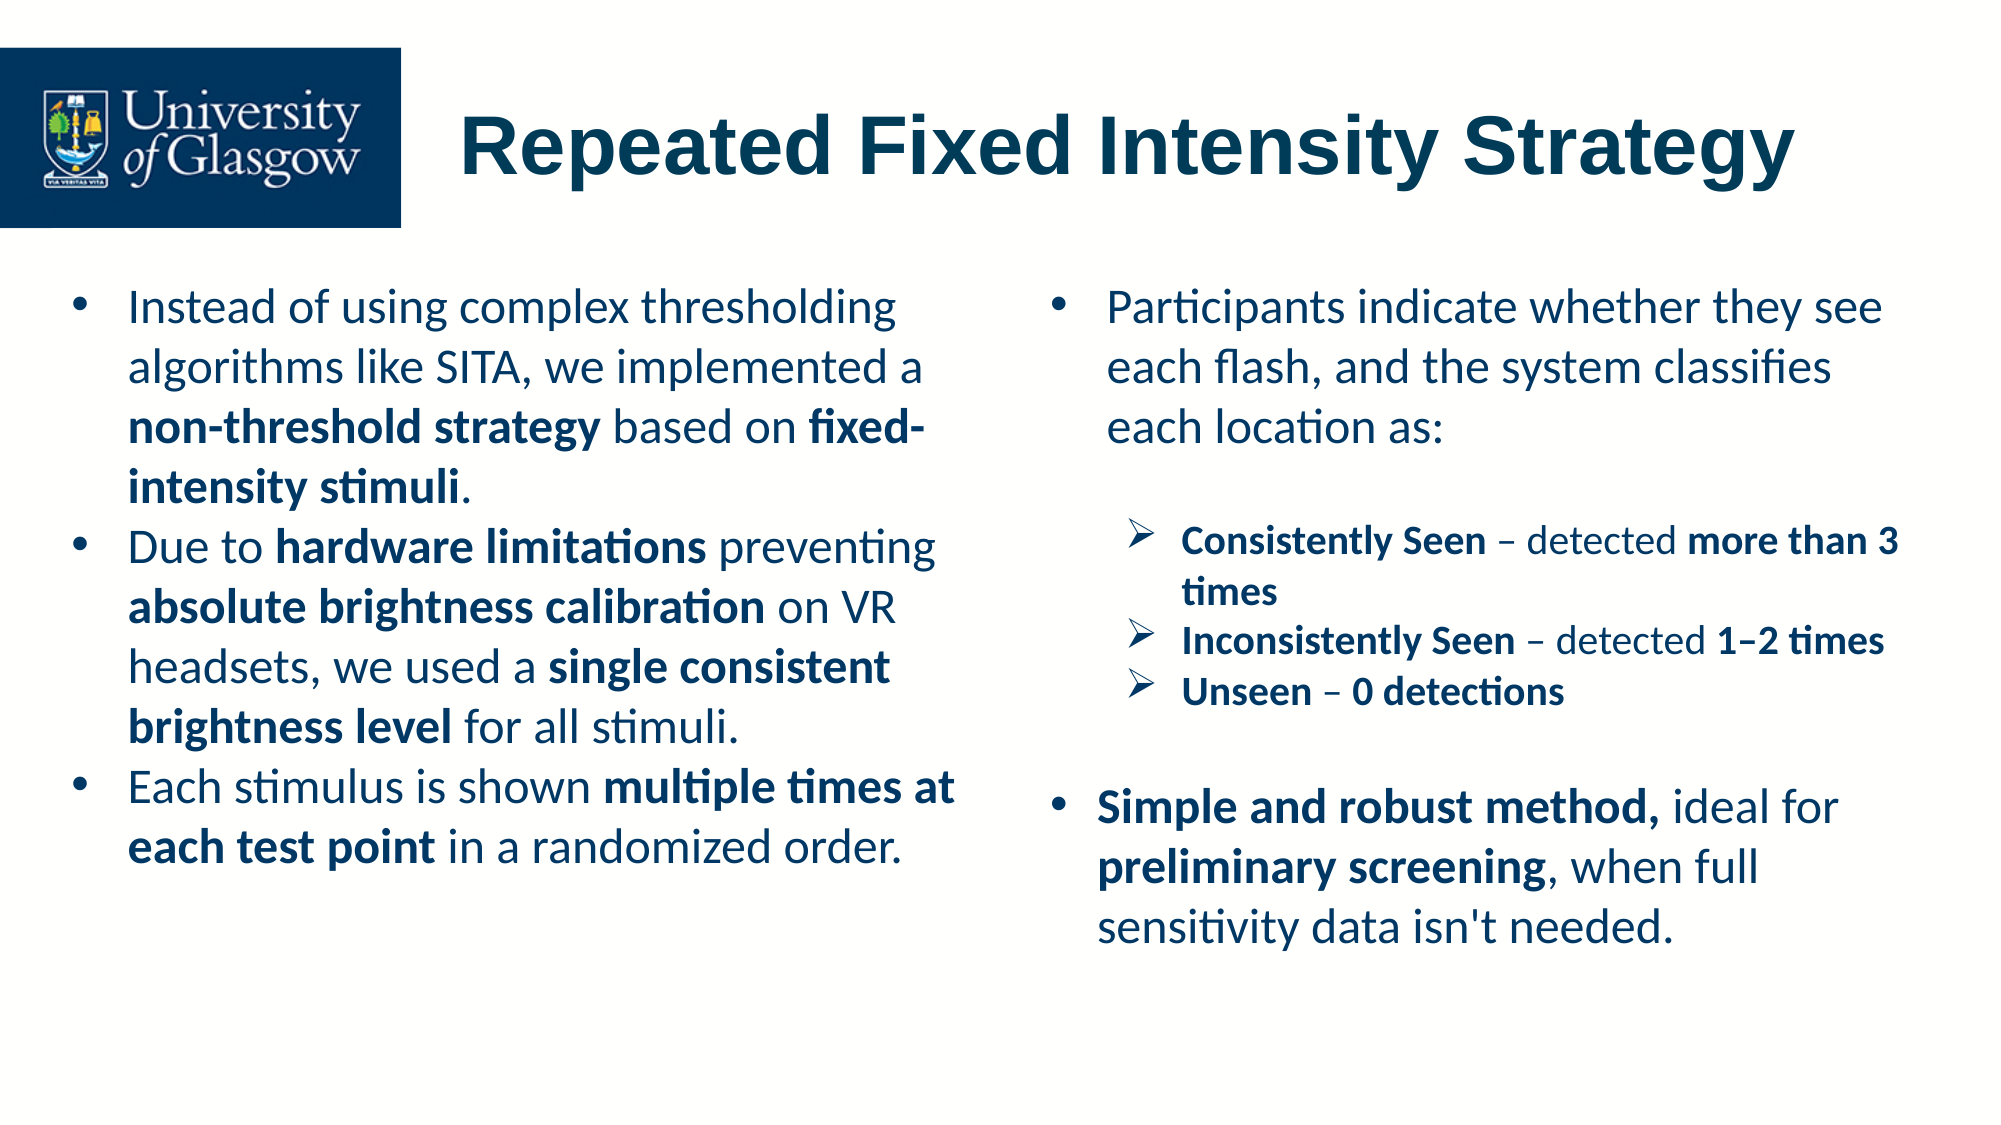

# Repeated Fixed Intensity Strategy

Participants indicate whether they see each flash, and the system classifies each location as:

Consistently Seen – detected more than 3 times
Inconsistently Seen – detected 1–2 times
Unseen – 0 detections

Simple and robust method, ideal for preliminary screening, when full sensitivity data isn't needed.

Instead of using complex thresholding algorithms like SITA, we implemented a non-threshold strategy based on fixed-intensity stimuli.
Due to hardware limitations preventing absolute brightness calibration on VR headsets, we used a single consistent brightness level for all stimuli.
Each stimulus is shown multiple times at each test point in a randomized order.